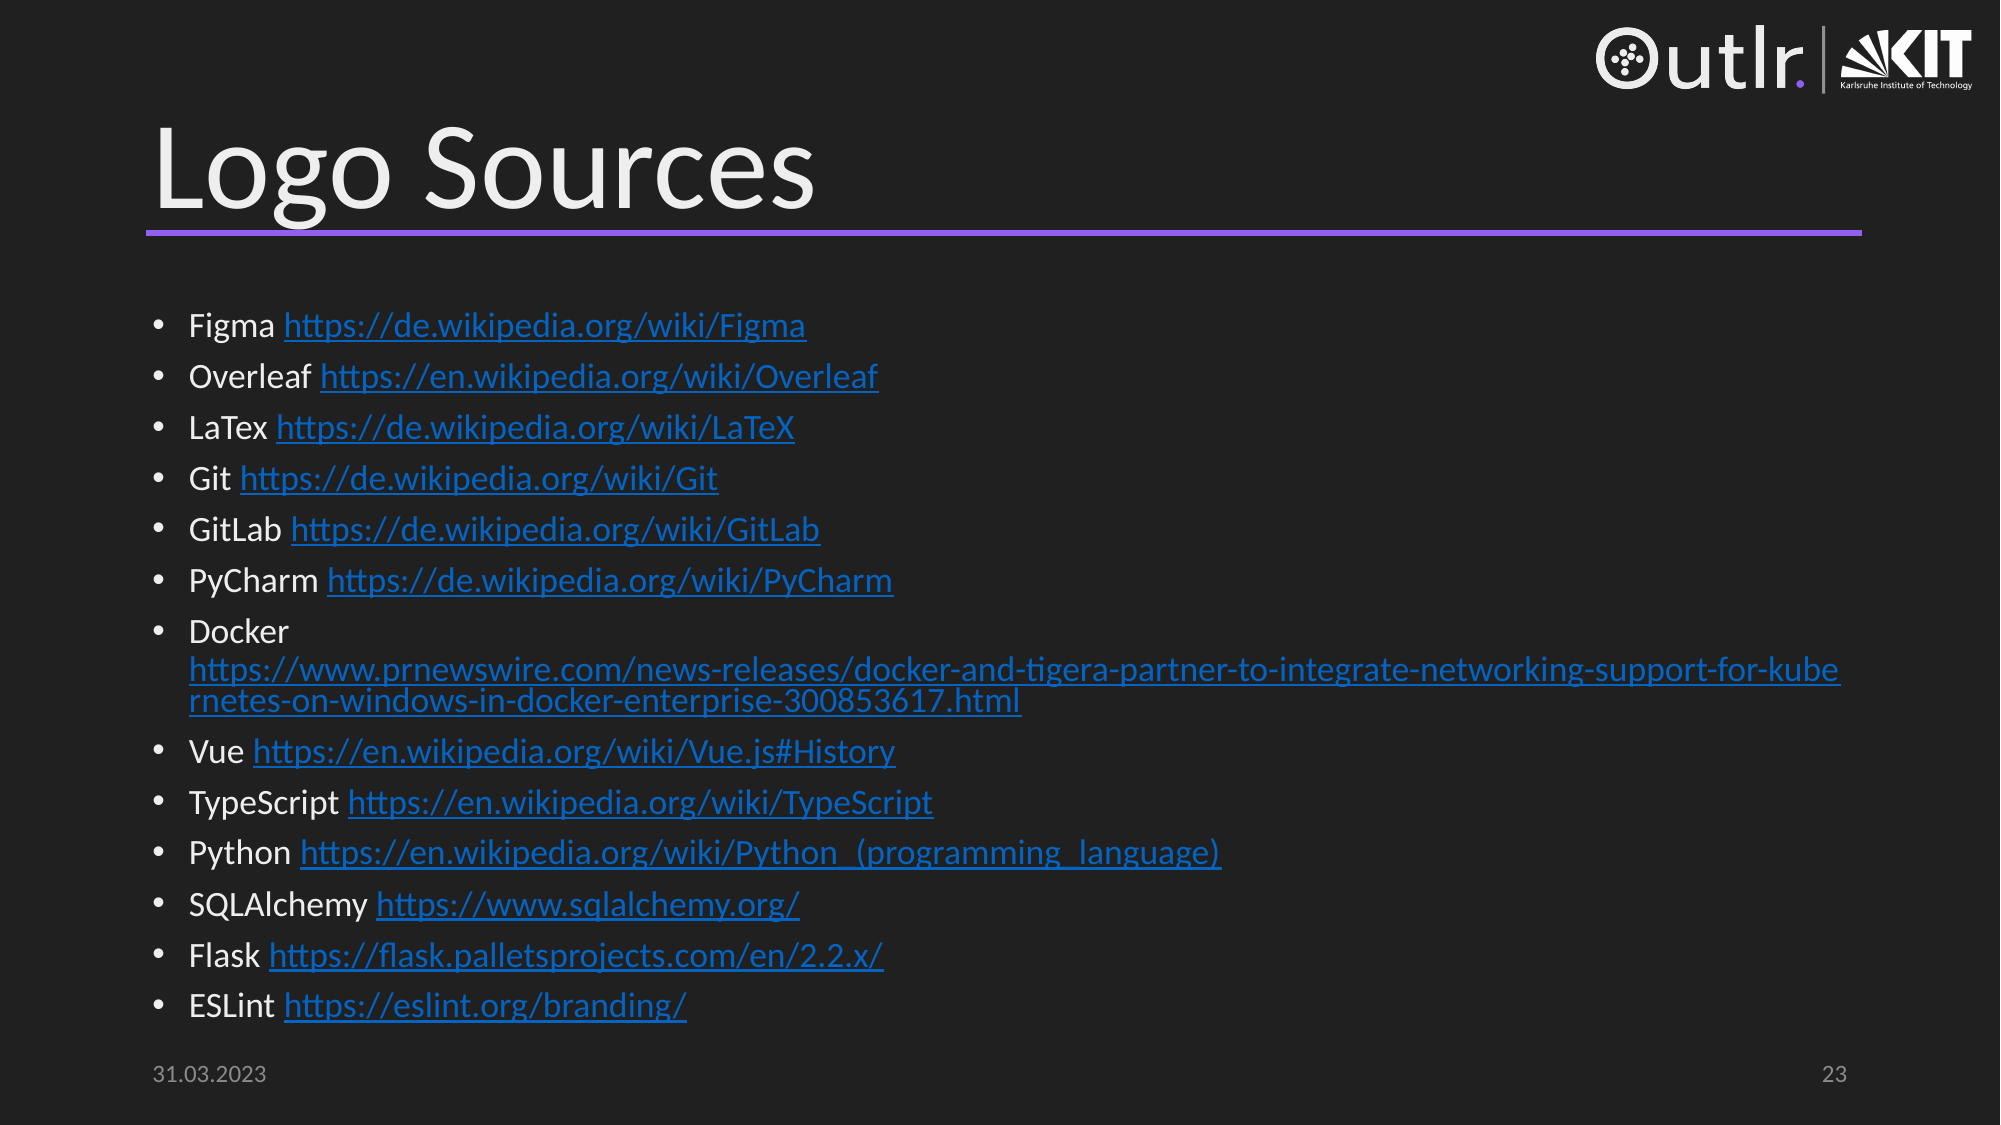

# Logo Sources
Figma https://de.wikipedia.org/wiki/Figma
Overleaf https://en.wikipedia.org/wiki/Overleaf
LaTex https://de.wikipedia.org/wiki/LaTeX
Git https://de.wikipedia.org/wiki/Git
GitLab https://de.wikipedia.org/wiki/GitLab
PyCharm https://de.wikipedia.org/wiki/PyCharm
Docker https://www.prnewswire.com/news-releases/docker-and-tigera-partner-to-integrate-networking-support-for-kubernetes-on-windows-in-docker-enterprise-300853617.html
Vue https://en.wikipedia.org/wiki/Vue.js#History
TypeScript https://en.wikipedia.org/wiki/TypeScript
Python https://en.wikipedia.org/wiki/Python_(programming_language)
SQLAlchemy https://www.sqlalchemy.org/
Flask https://flask.palletsprojects.com/en/2.2.x/
ESLint https://eslint.org/branding/

31.03.2023
23